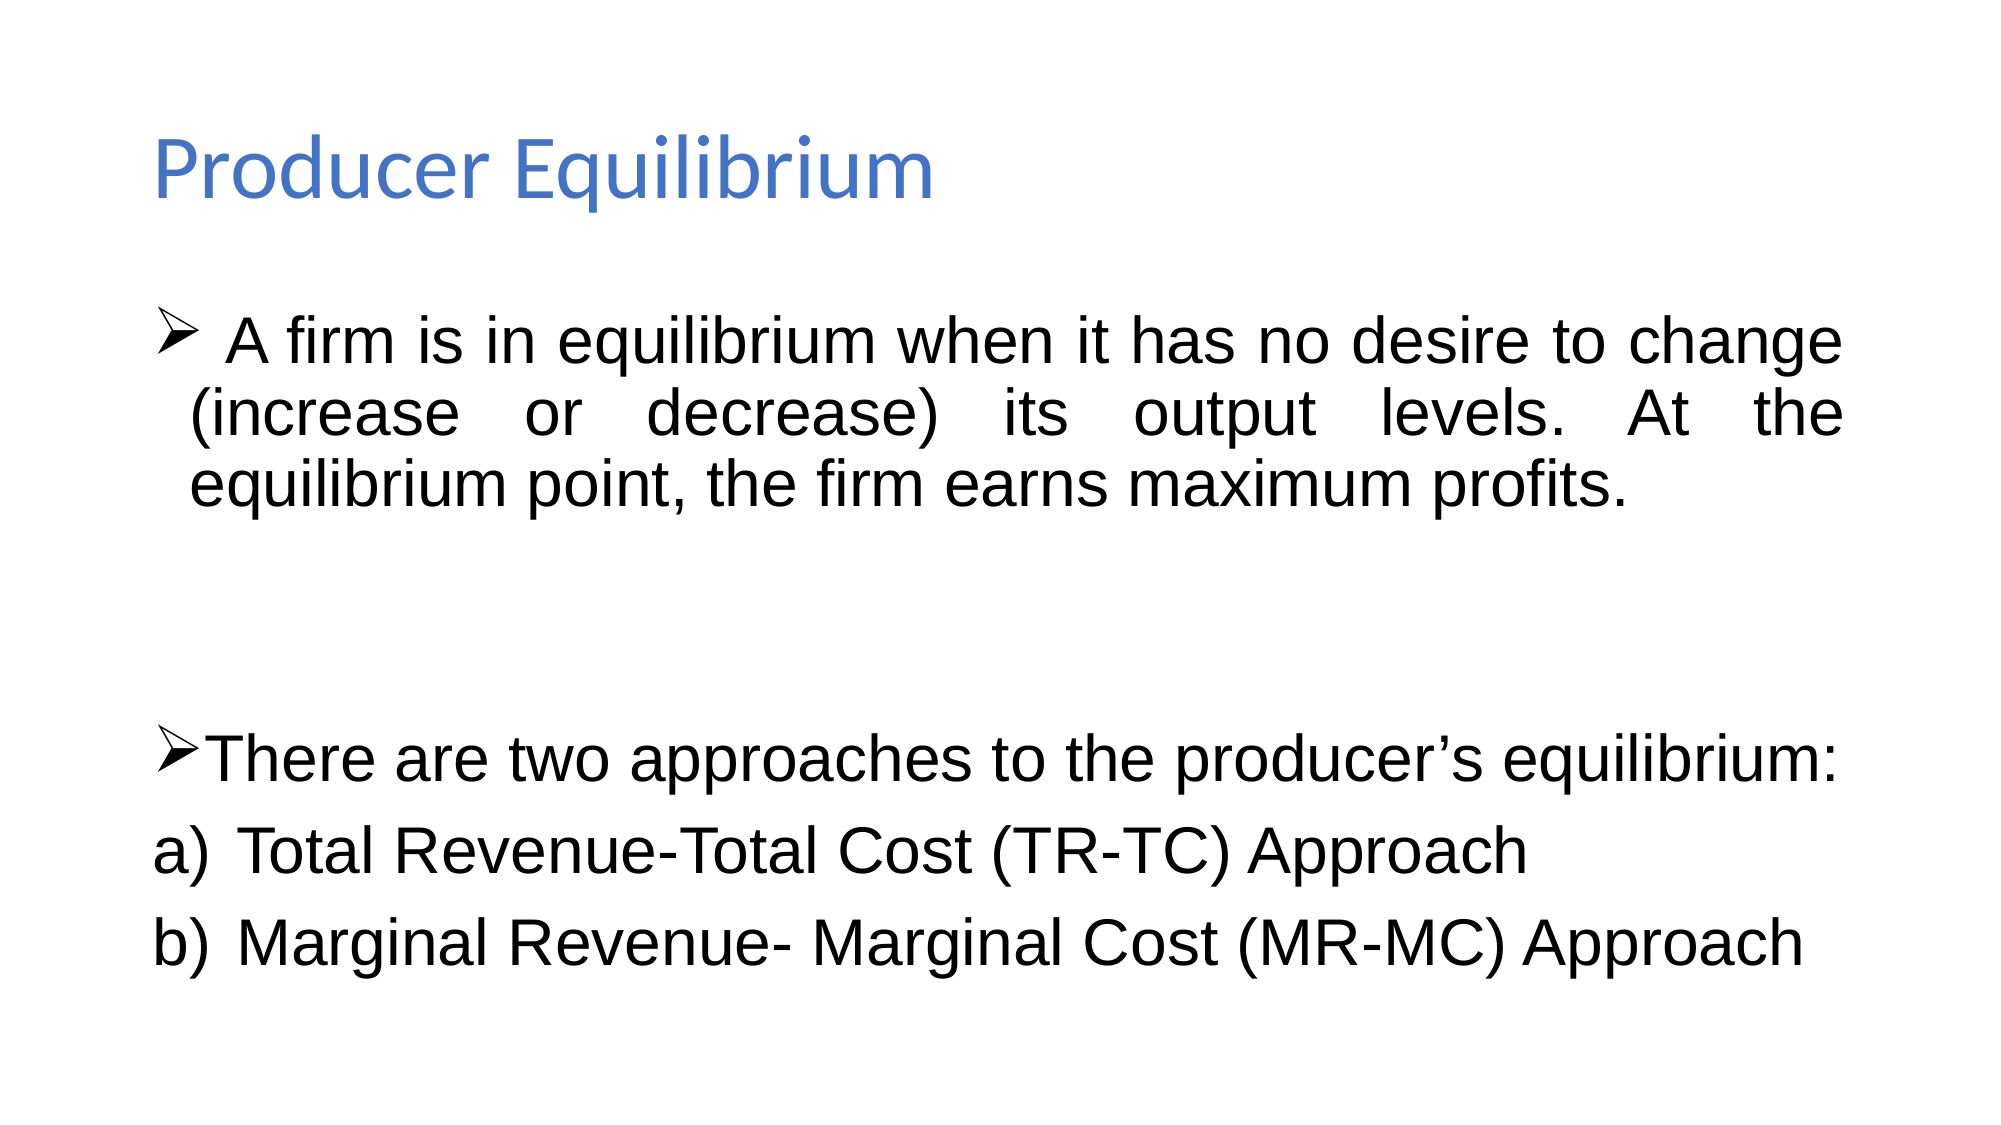

# Producer Equilibrium
 A firm is in equilibrium when it has no desire to change (increase or decrease) its output levels. At the equilibrium point, the firm earns maximum profits.

There are two approaches to the producer’s equilibrium:
Total Revenue-Total Cost (TR-TC) Approach
Marginal Revenue- Marginal Cost (MR-MC) Approach